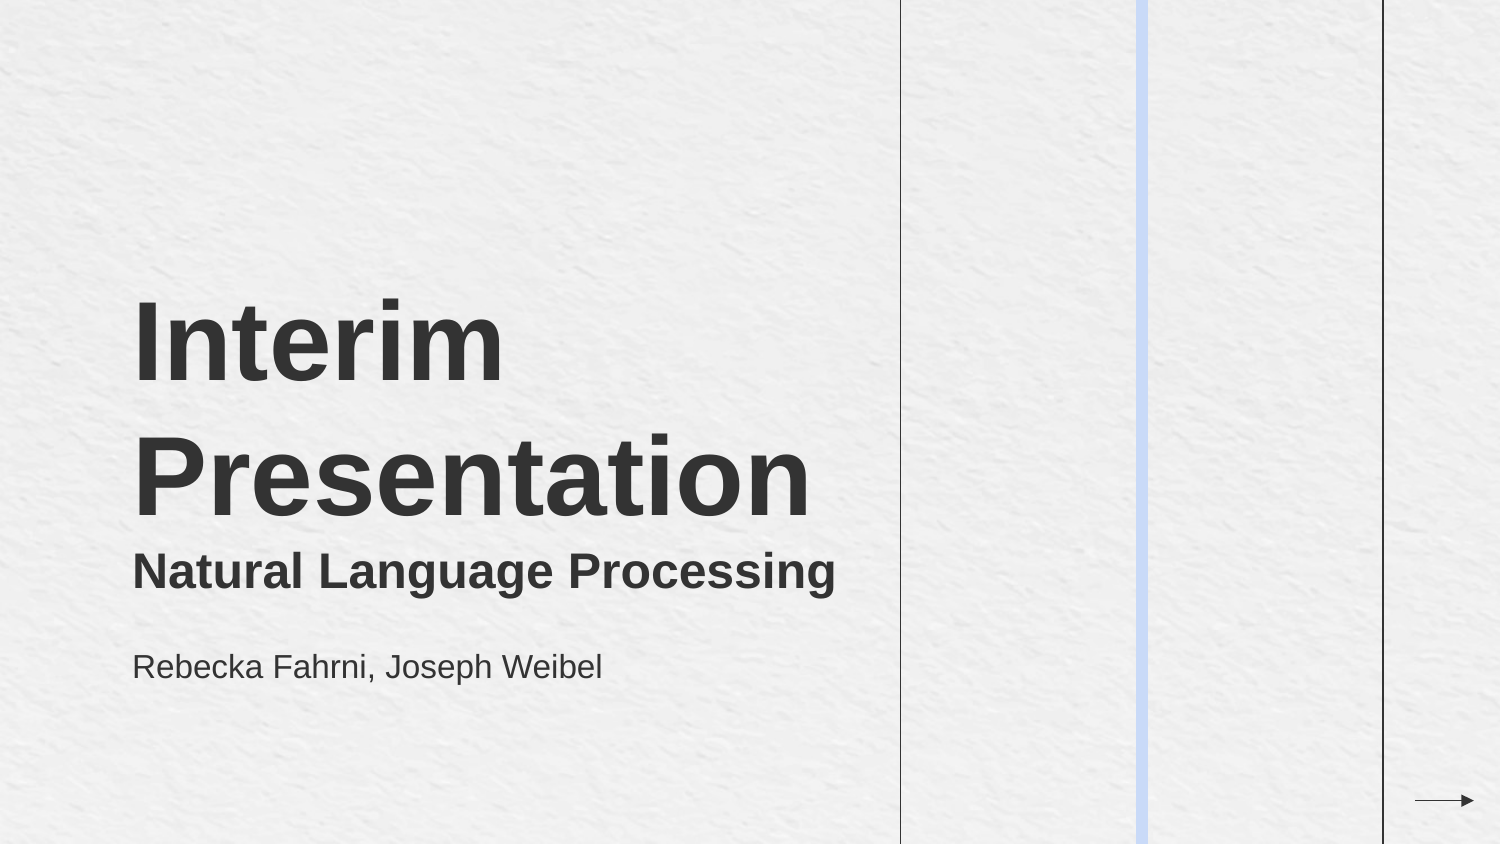

# Interim Presentation Natural Language Processing
Rebecka Fahrni, Joseph Weibel